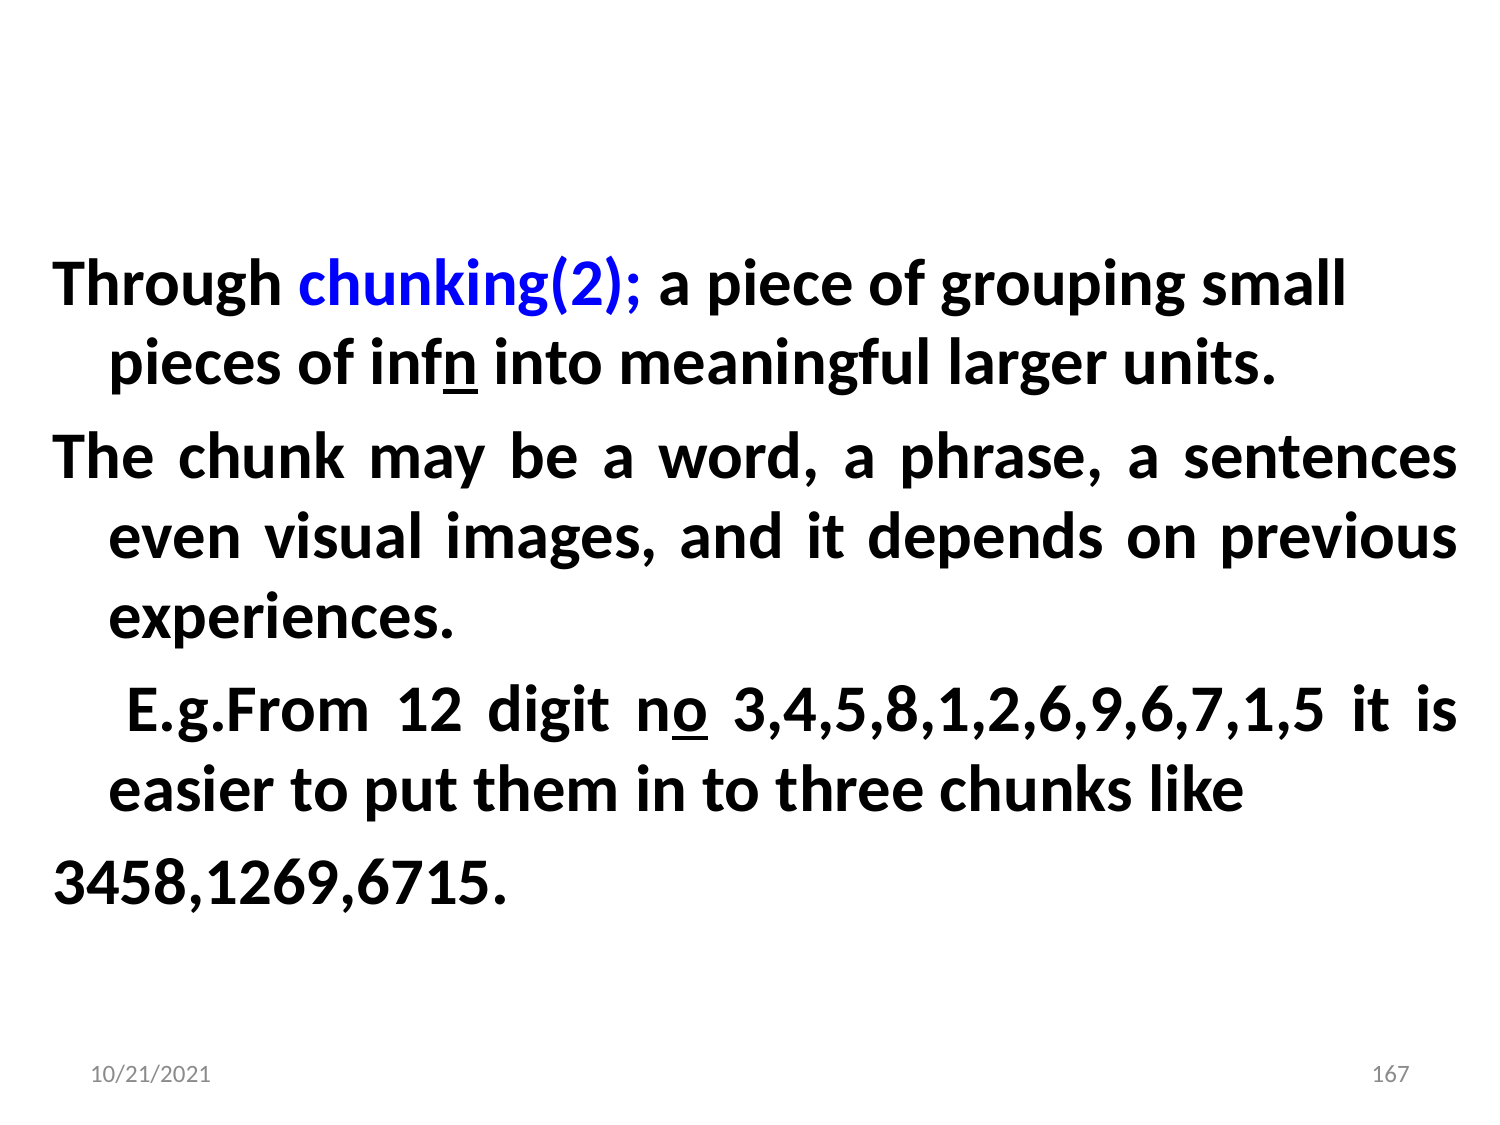

­Through chunking(2); a piece of grouping small pieces of infn into meaningful larger units.
­The chunk may be a word, a phrase, a sentences even visual images, and it depends on previous experiences.
   E.g.From 12 digit no 3,4,5,8,1,2,6,9,6,7,1,5 it is easier to put them in to three chunks like
3458,1269,6715.

10/21/2021

167